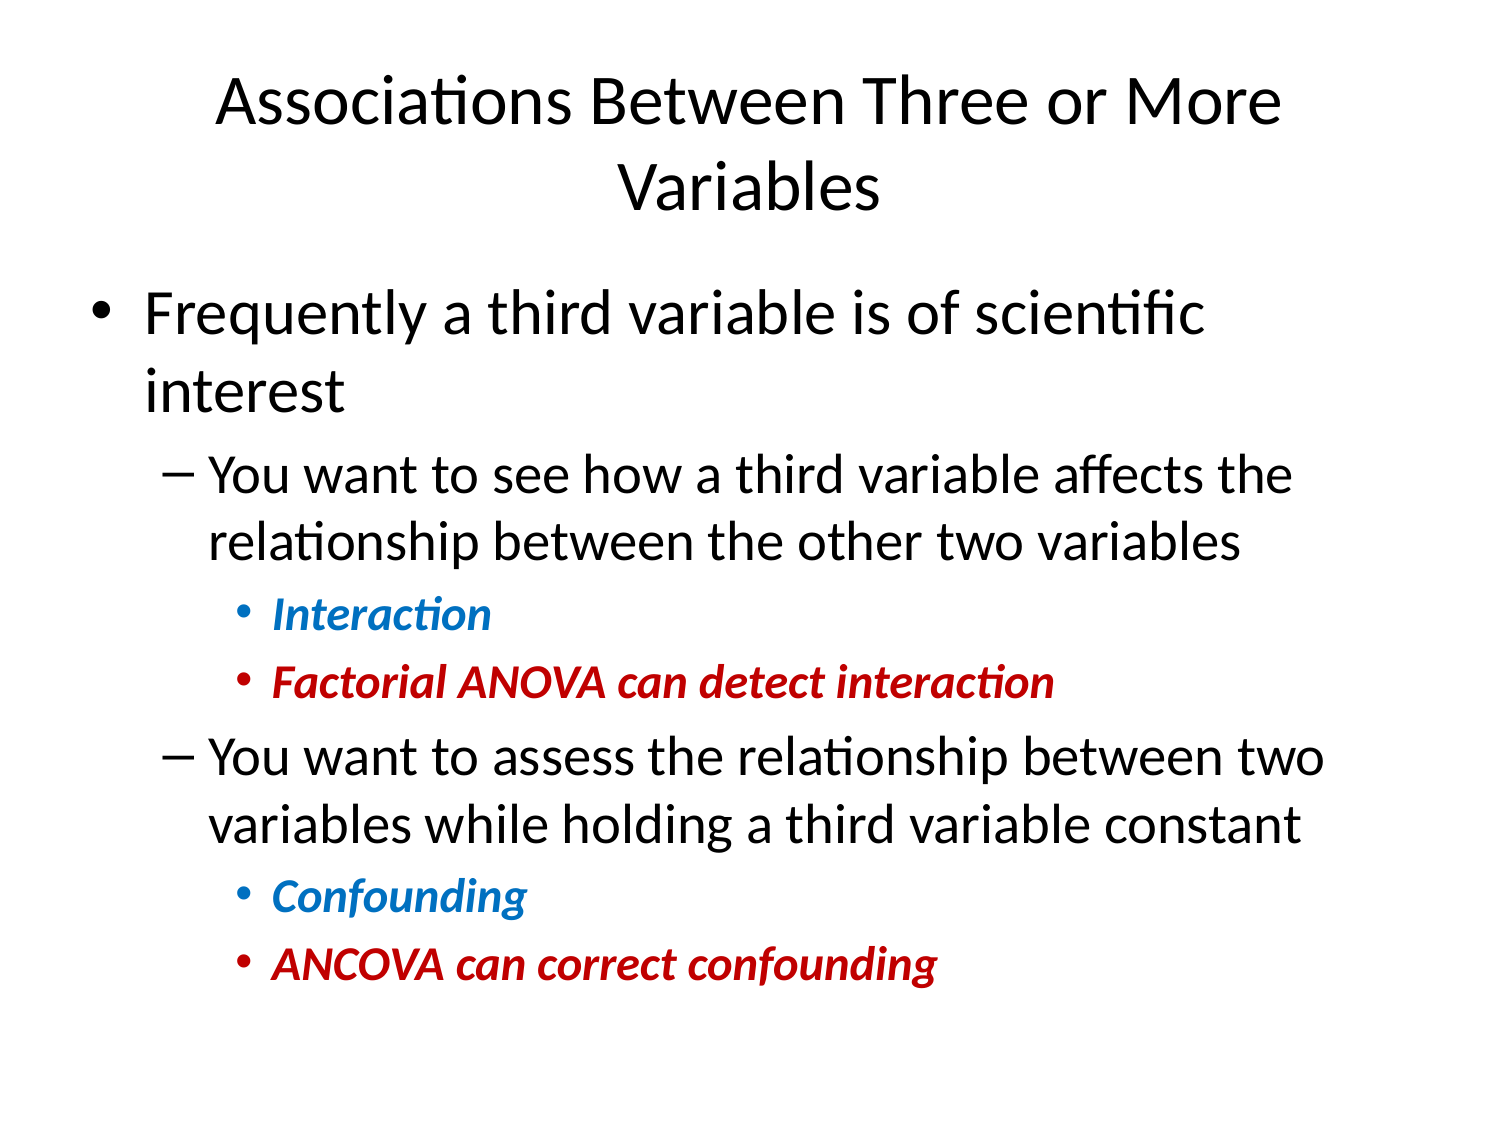

# Associations Between Three or More Variables
Frequently a third variable is of scientific interest
You want to see how a third variable affects the relationship between the other two variables
Interaction
Factorial ANOVA can detect interaction
You want to assess the relationship between two variables while holding a third variable constant
Confounding
ANCOVA can correct confounding